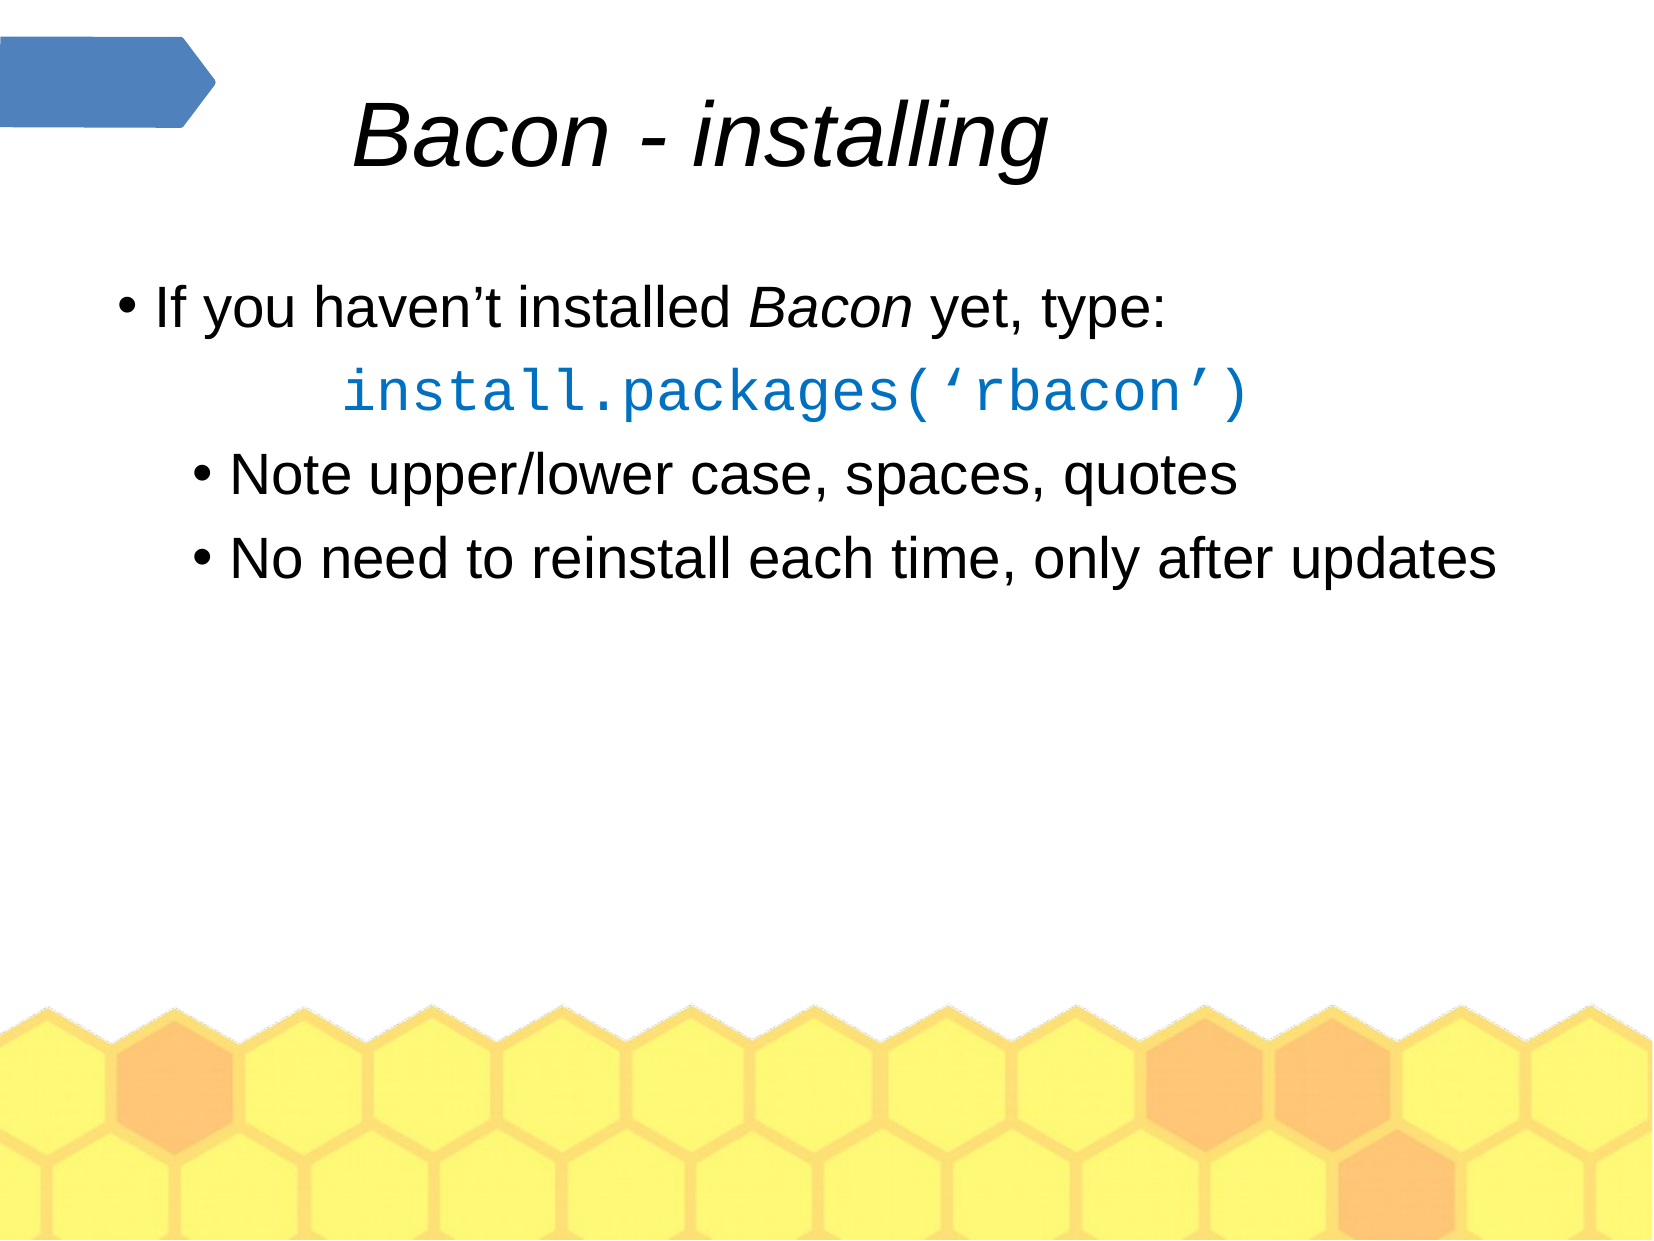

Bacon - installing
If you haven’t installed Bacon yet, type:
	install.packages(‘rbacon’)
Note upper/lower case, spaces, quotes
No need to reinstall each time, only after updates